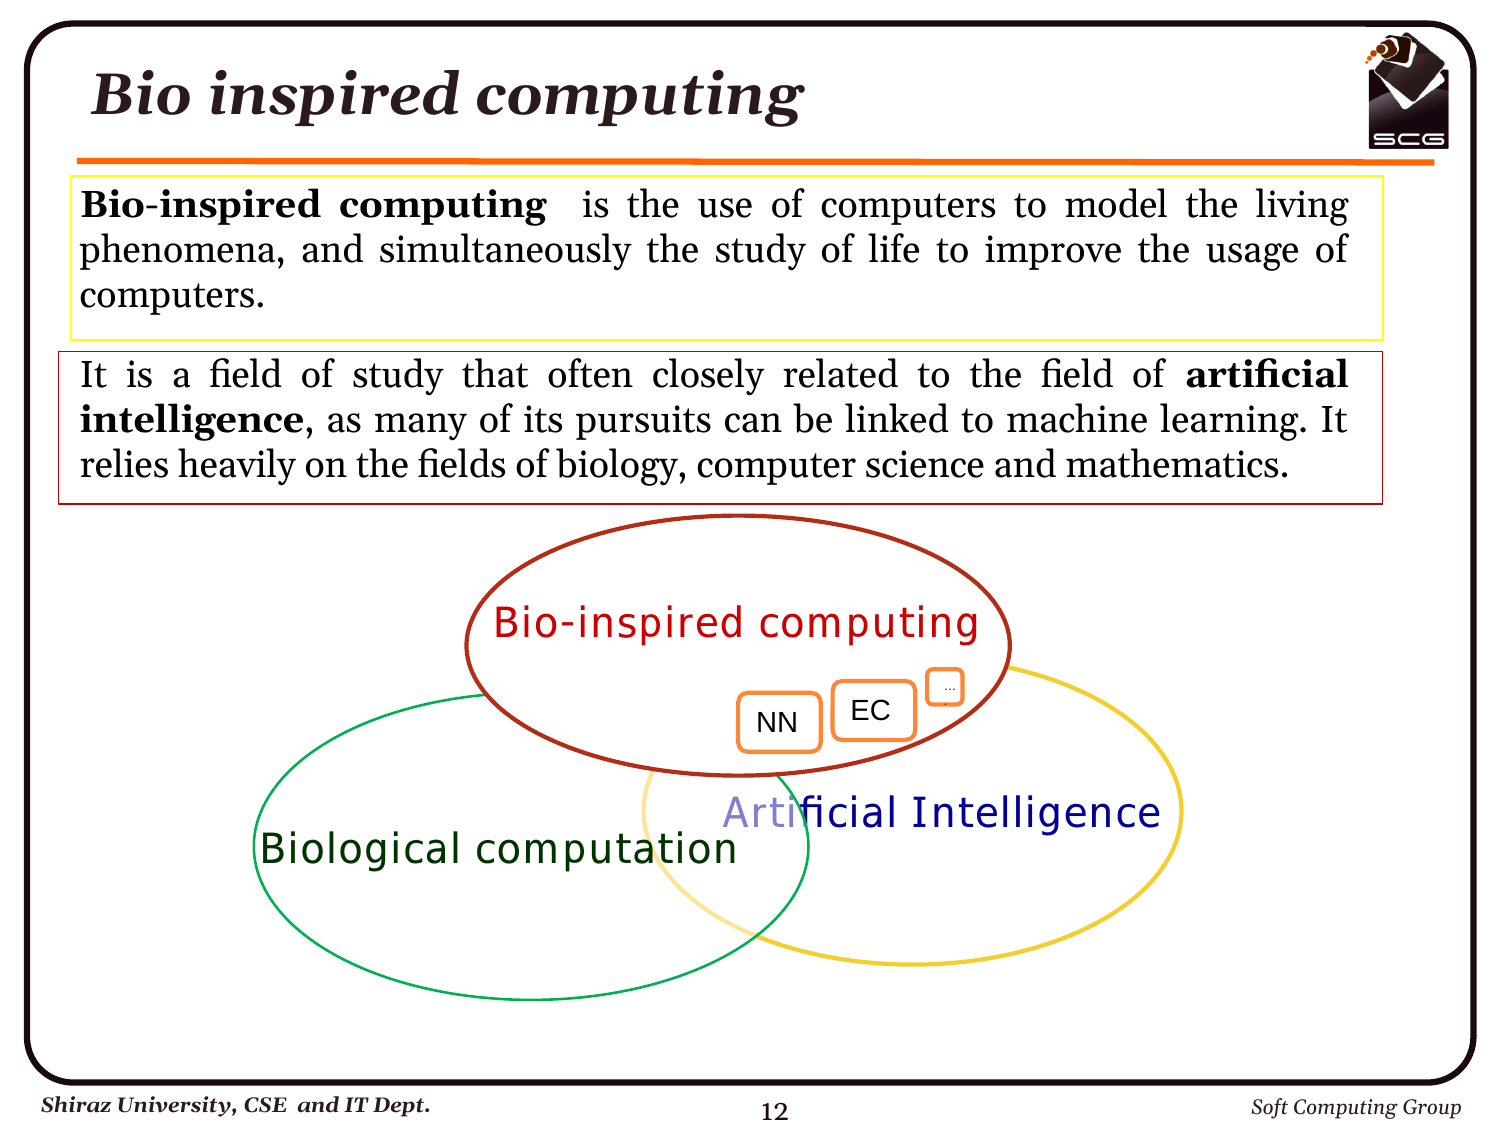

# Bio inspired computing
Bio-inspired computing  is the use of computers to model the living phenomena, and simultaneously the study of life to improve the usage of computers.

It is a field of study that often closely related to the field of artificial intelligence, as many of its pursuits can be linked to machine learning. It relies heavily on the fields of biology, computer science and mathematics.

Bio-inspired computing

     Artificial Intelligence
….
EC
Biological computation
NN
12